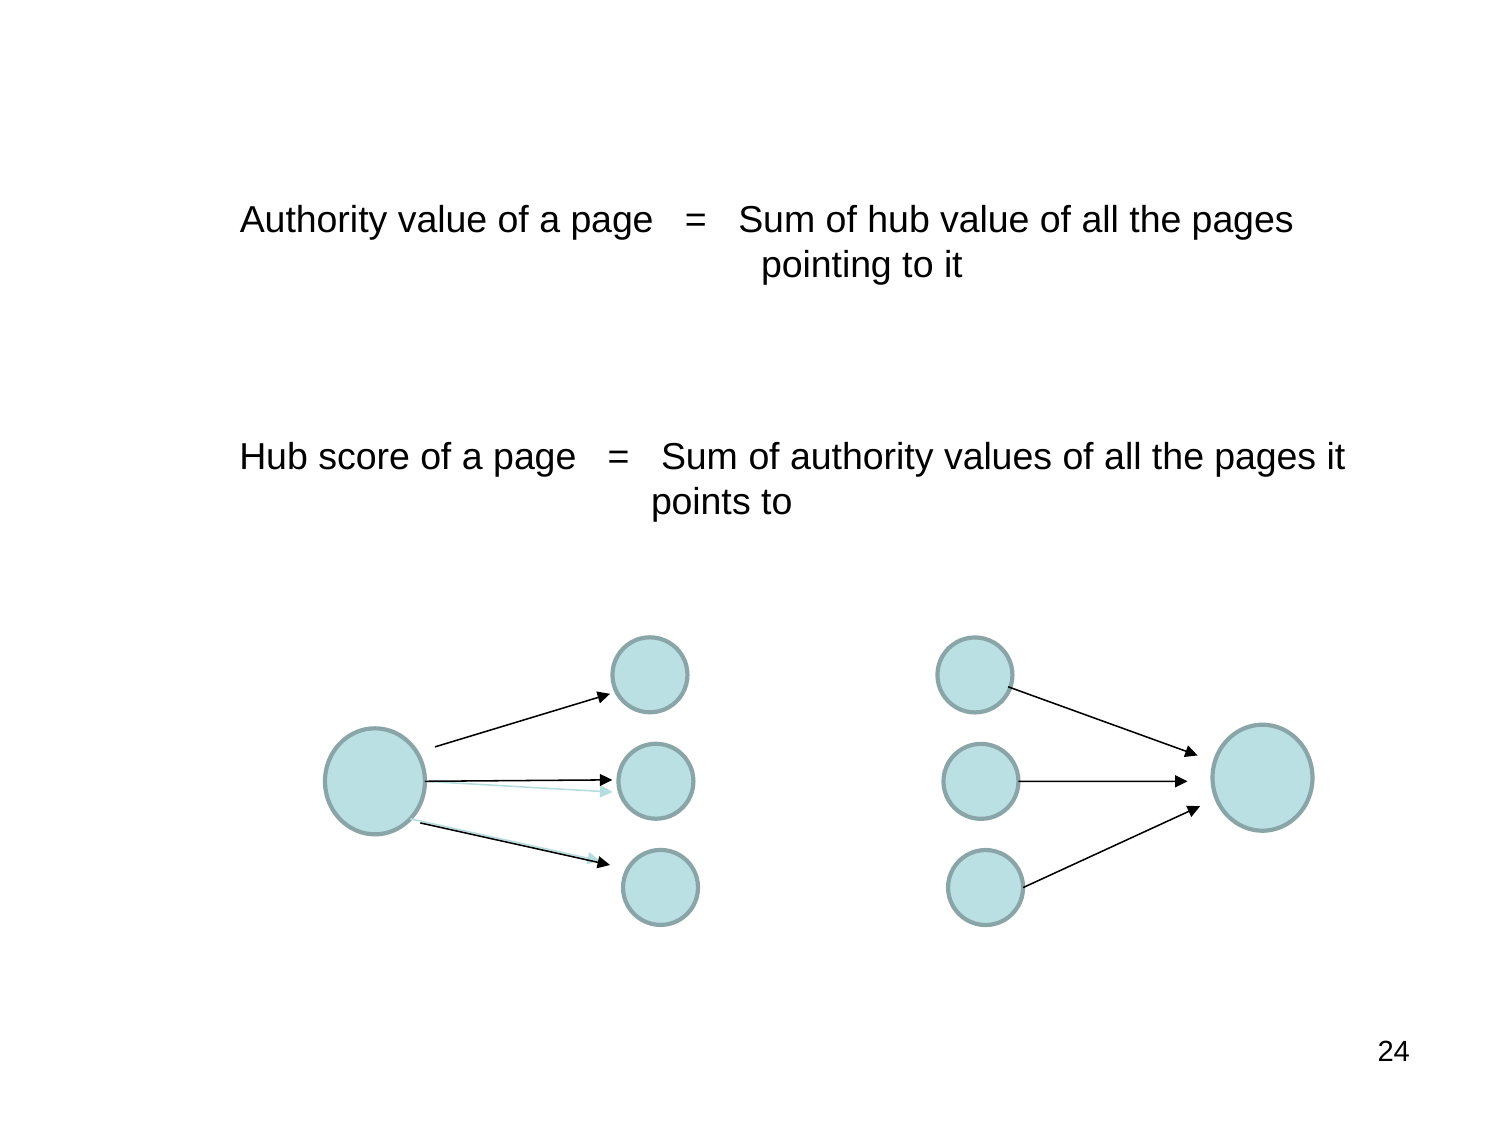

Authority value of a page   =   Sum of hub value of all the pages        pointing to it
Hub score of a page   =   Sum of authority values of all the pages it points to

24